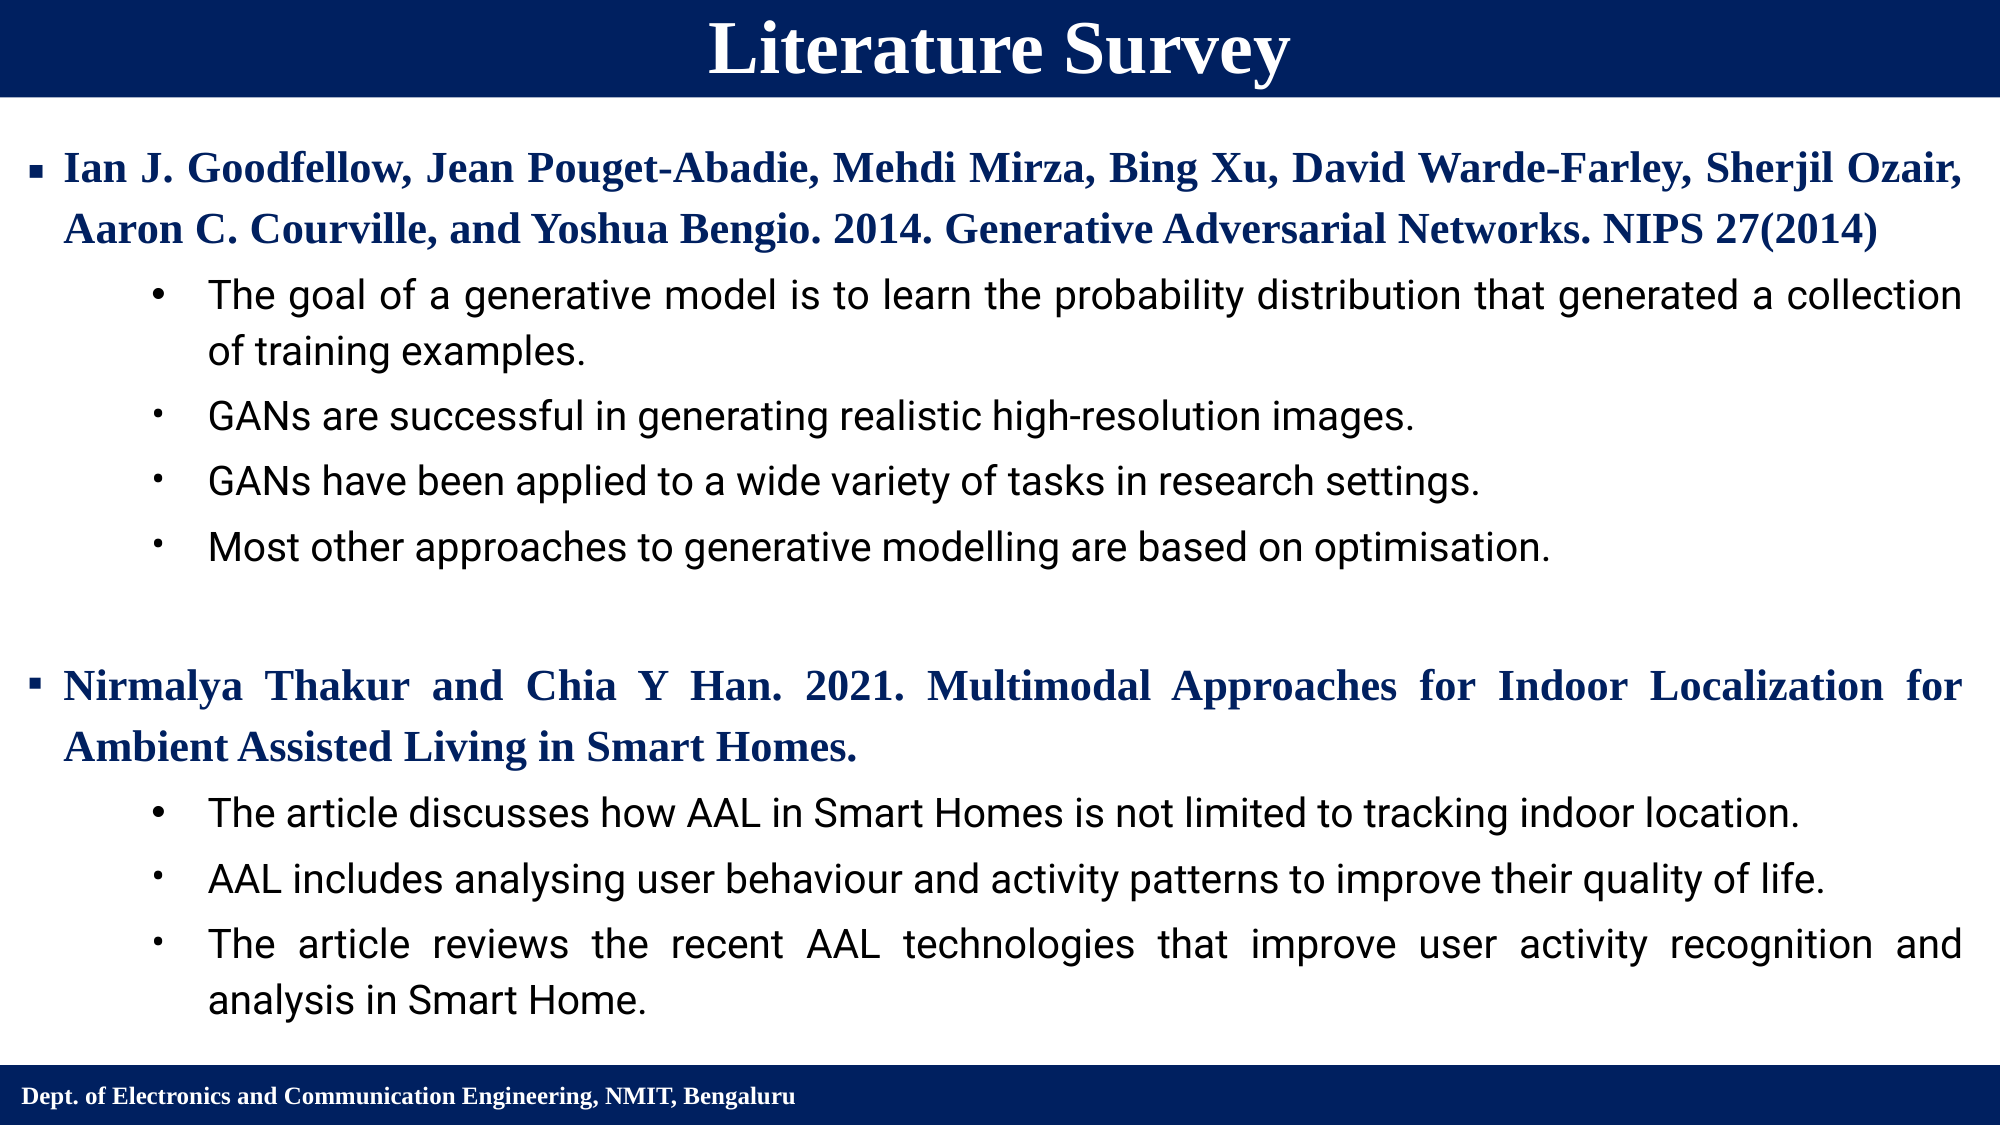

# Literature Survey
Ian J. Goodfellow, Jean Pouget-Abadie, Mehdi Mirza, Bing Xu, David Warde-Farley, Sherjil Ozair, Aaron C. Courville, and Yoshua Bengio. 2014. Generative Adversarial Networks. NIPS 27(2014)
The goal of a generative model is to learn the probability distribution that generated a collection of training examples.
GANs are successful in generating realistic high-resolution images.
GANs have been applied to a wide variety of tasks in research settings.
Most other approaches to generative modelling are based on optimisation.

Nirmalya Thakur and Chia Y Han. 2021. Multimodal Approaches for Indoor Localization for Ambient Assisted Living in Smart Homes.
The article discusses how AAL in Smart Homes is not limited to tracking indoor location.
AAL includes analysing user behaviour and activity patterns to improve their quality of life.
The article reviews the recent AAL technologies that improve user activity recognition and analysis in Smart Home.

Dept. of Electronics and Communication Engineering, NMIT, Bengaluru